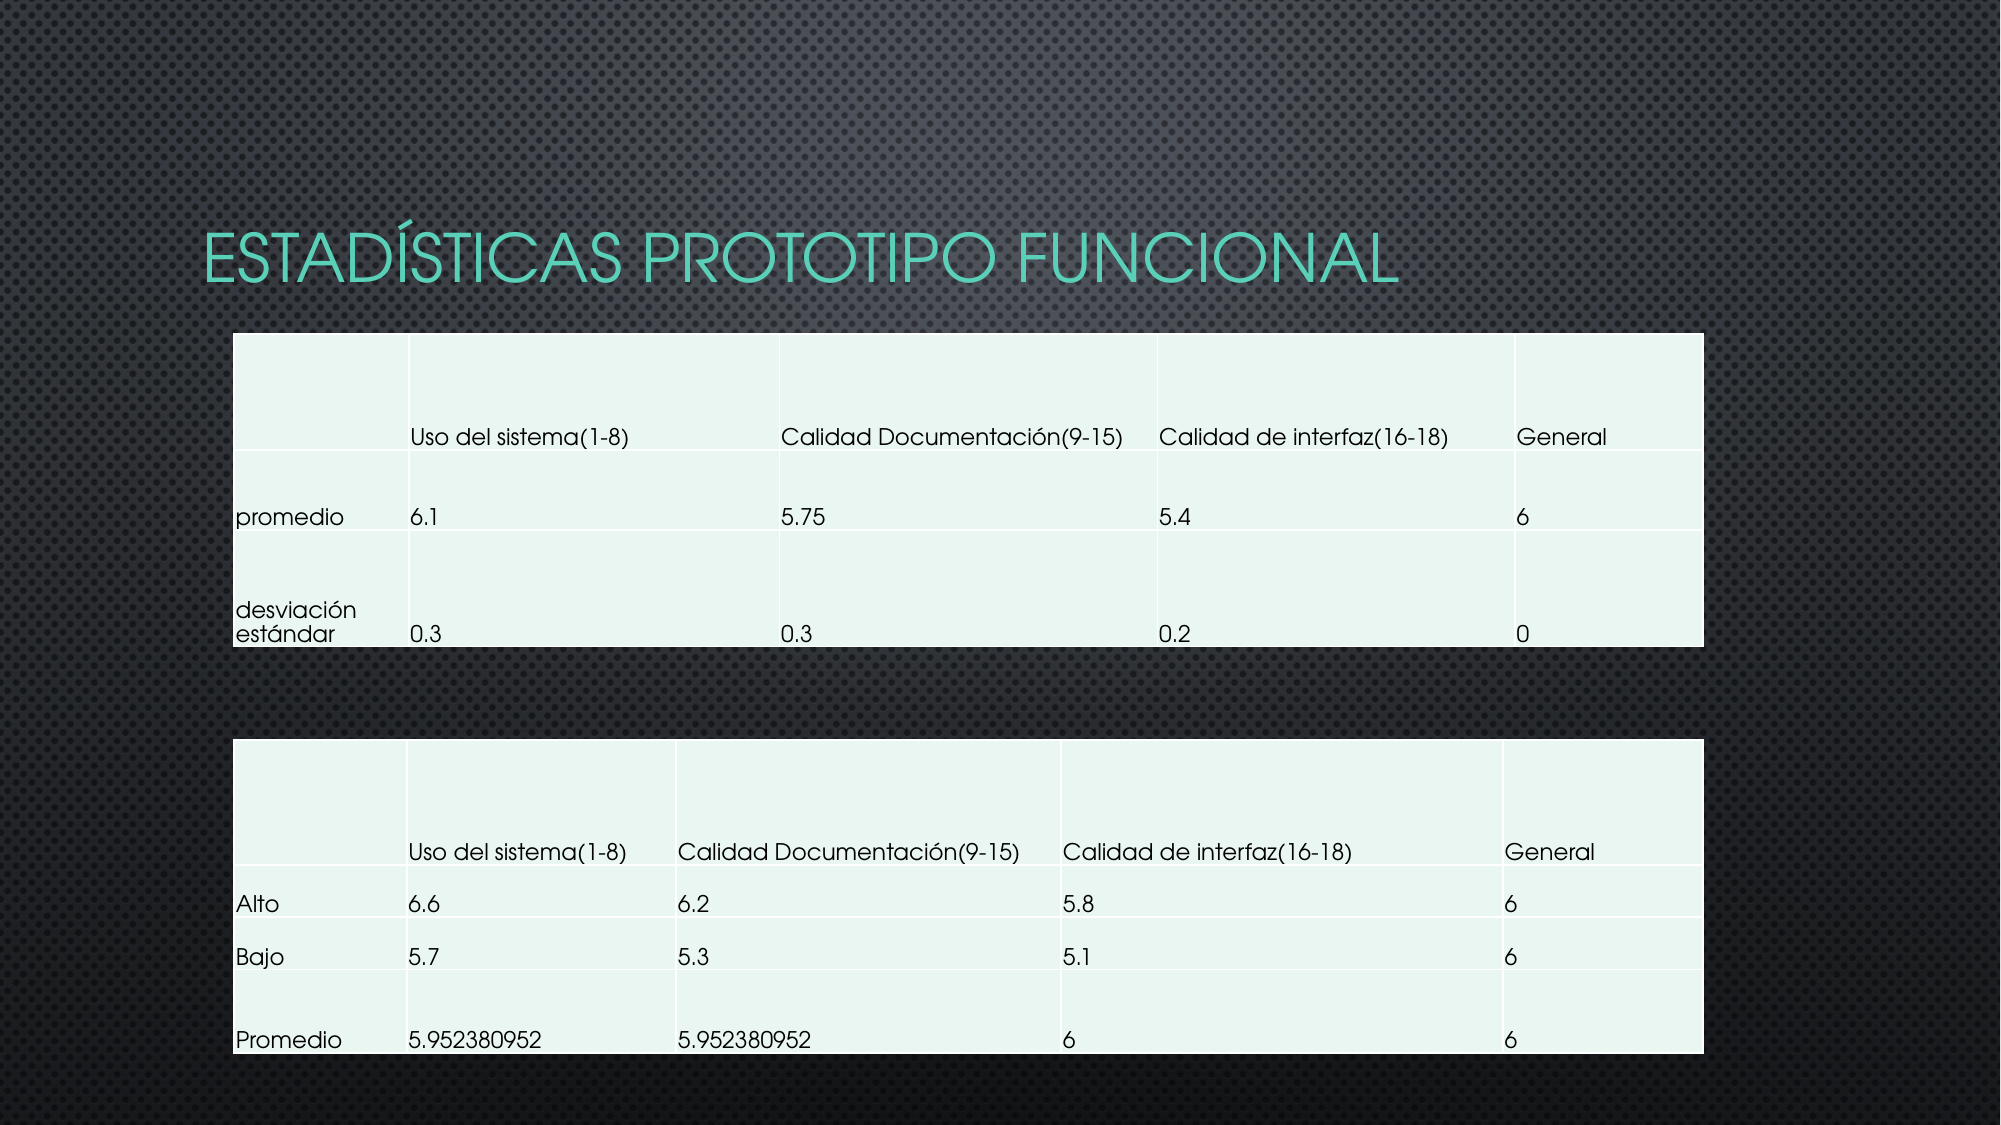

# Estadísticas prototipo funcional
|  | Uso del sistema(1-8) | Calidad Documentación(9-15) | Calidad de interfaz(16-18) | General |
| --- | --- | --- | --- | --- |
| promedio | 6.1 | 5.75 | 5.4 | 6 |
| desviación estándar | 0.3 | 0.3 | 0.2 | 0 |
|  | Uso del sistema(1-8) | Calidad Documentación(9-15) | Calidad de interfaz(16-18) | General |
| --- | --- | --- | --- | --- |
| Alto | 6.6 | 6.2 | 5.8 | 6 |
| Bajo | 5.7 | 5.3 | 5.1 | 6 |
| Promedio | 5.952380952 | 5.952380952 | 6 | 6 |